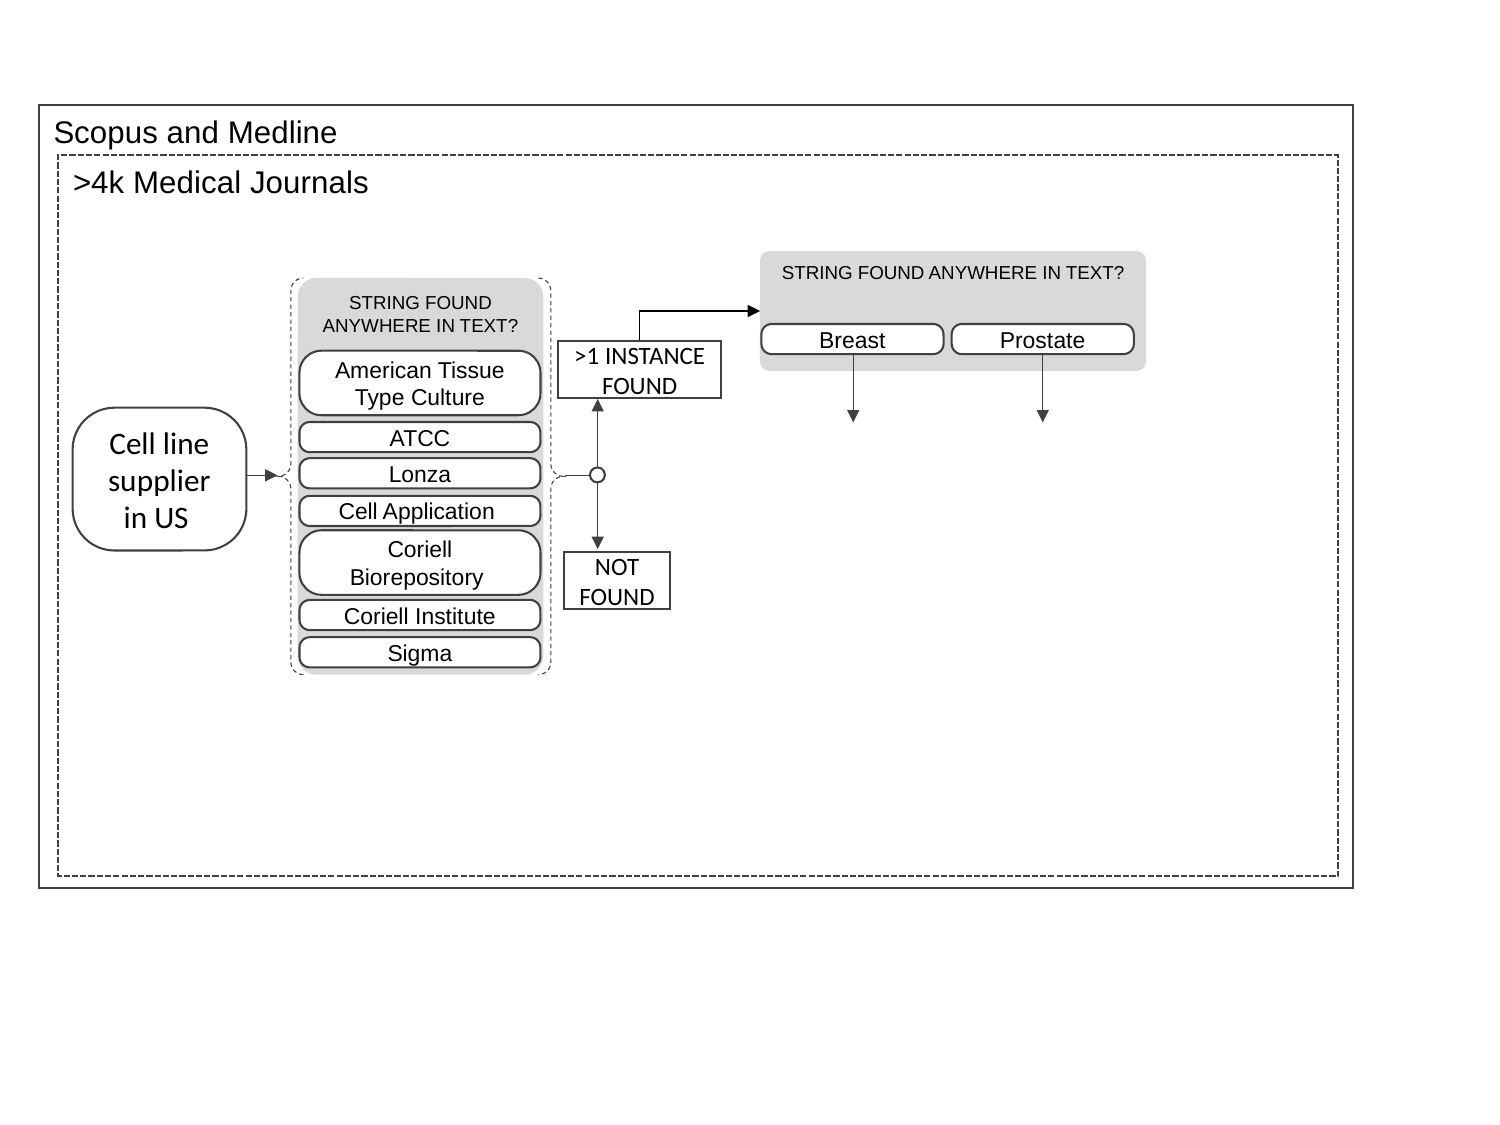

Scopus and Medline
>4k Medical Journals
STRING FOUND ANYWHERE IN TEXT?
Breast
Prostate

STRING FOUND ANYWHERE IN TEXT?
>1 INSTANCE FOUND
American Tissue Type Culture
Cell line supplier in US
ATCC
Lonza

Cell Application
Coriell Biorepository
NOT
FOUND
Coriell Institute
Sigma